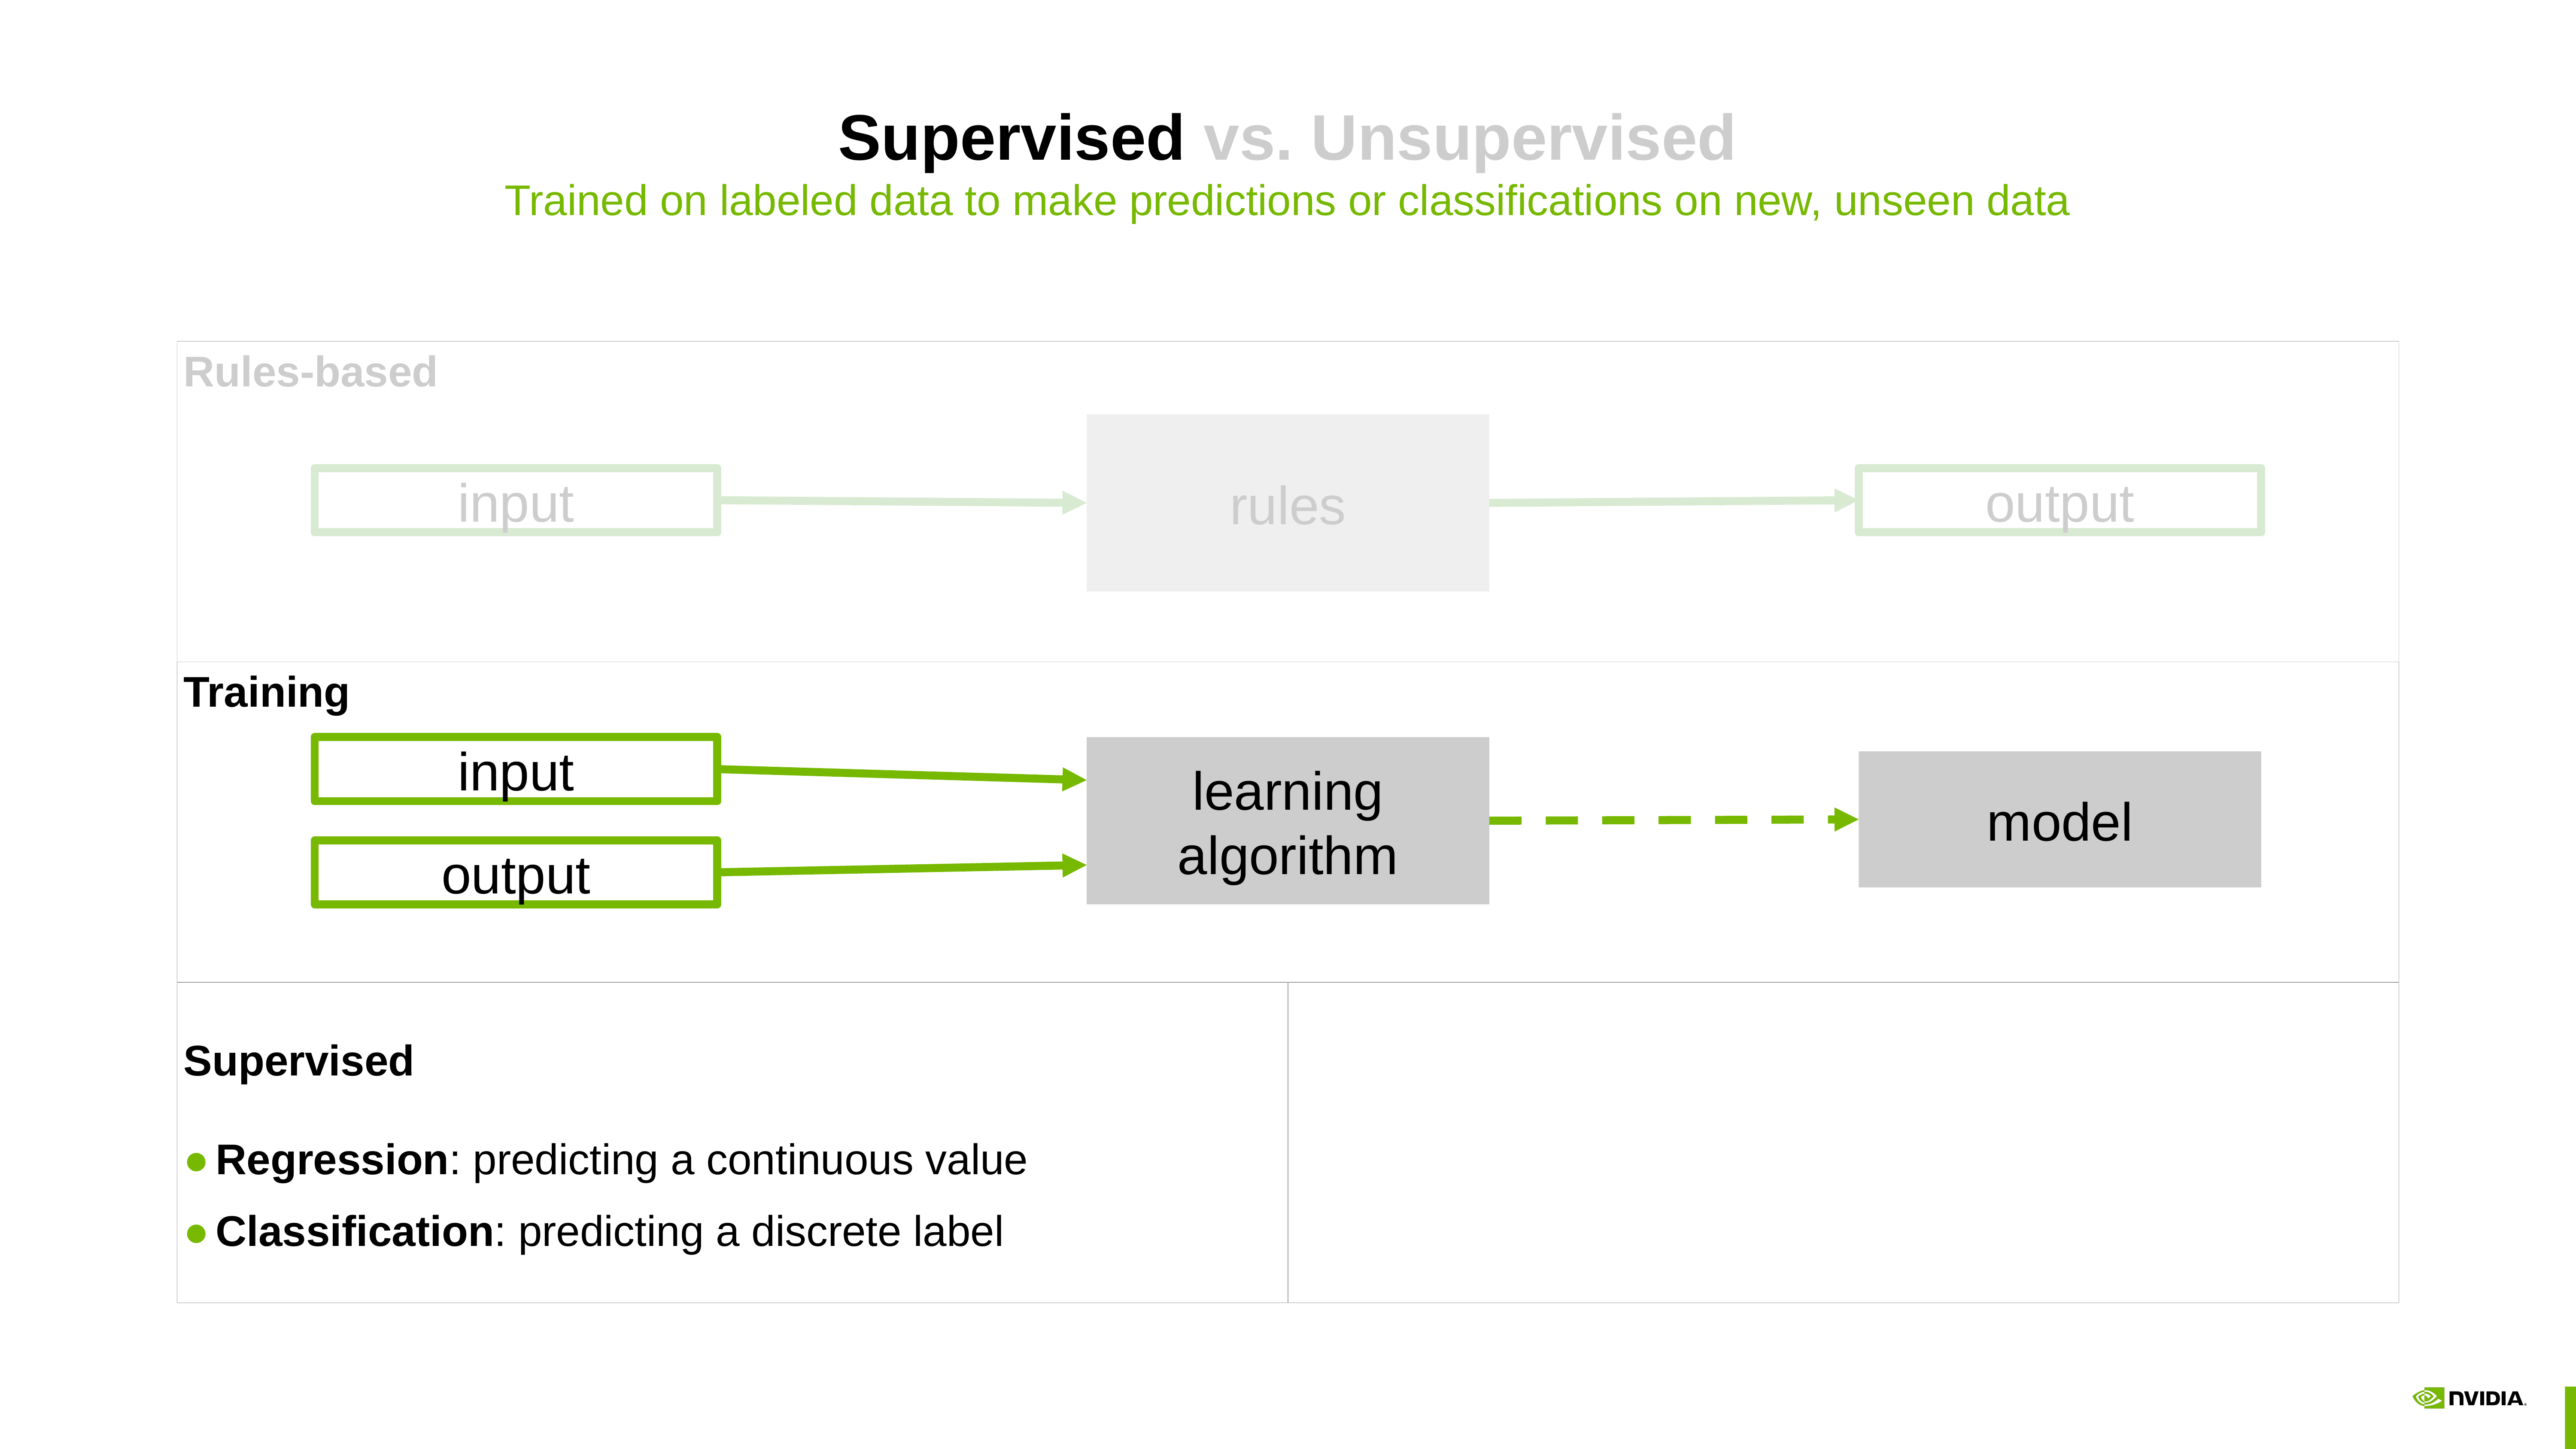

# Supervised vs. Unsupervised
Trained on labeled data to make predictions or classifications on new, unseen data
| Rules-based |  |
| --- | --- |
| Training |  |
| Supervised Regression: predicting a continuous value Classification: predicting a discrete label |  |
rules
input
output
input
learning algorithm
model
output